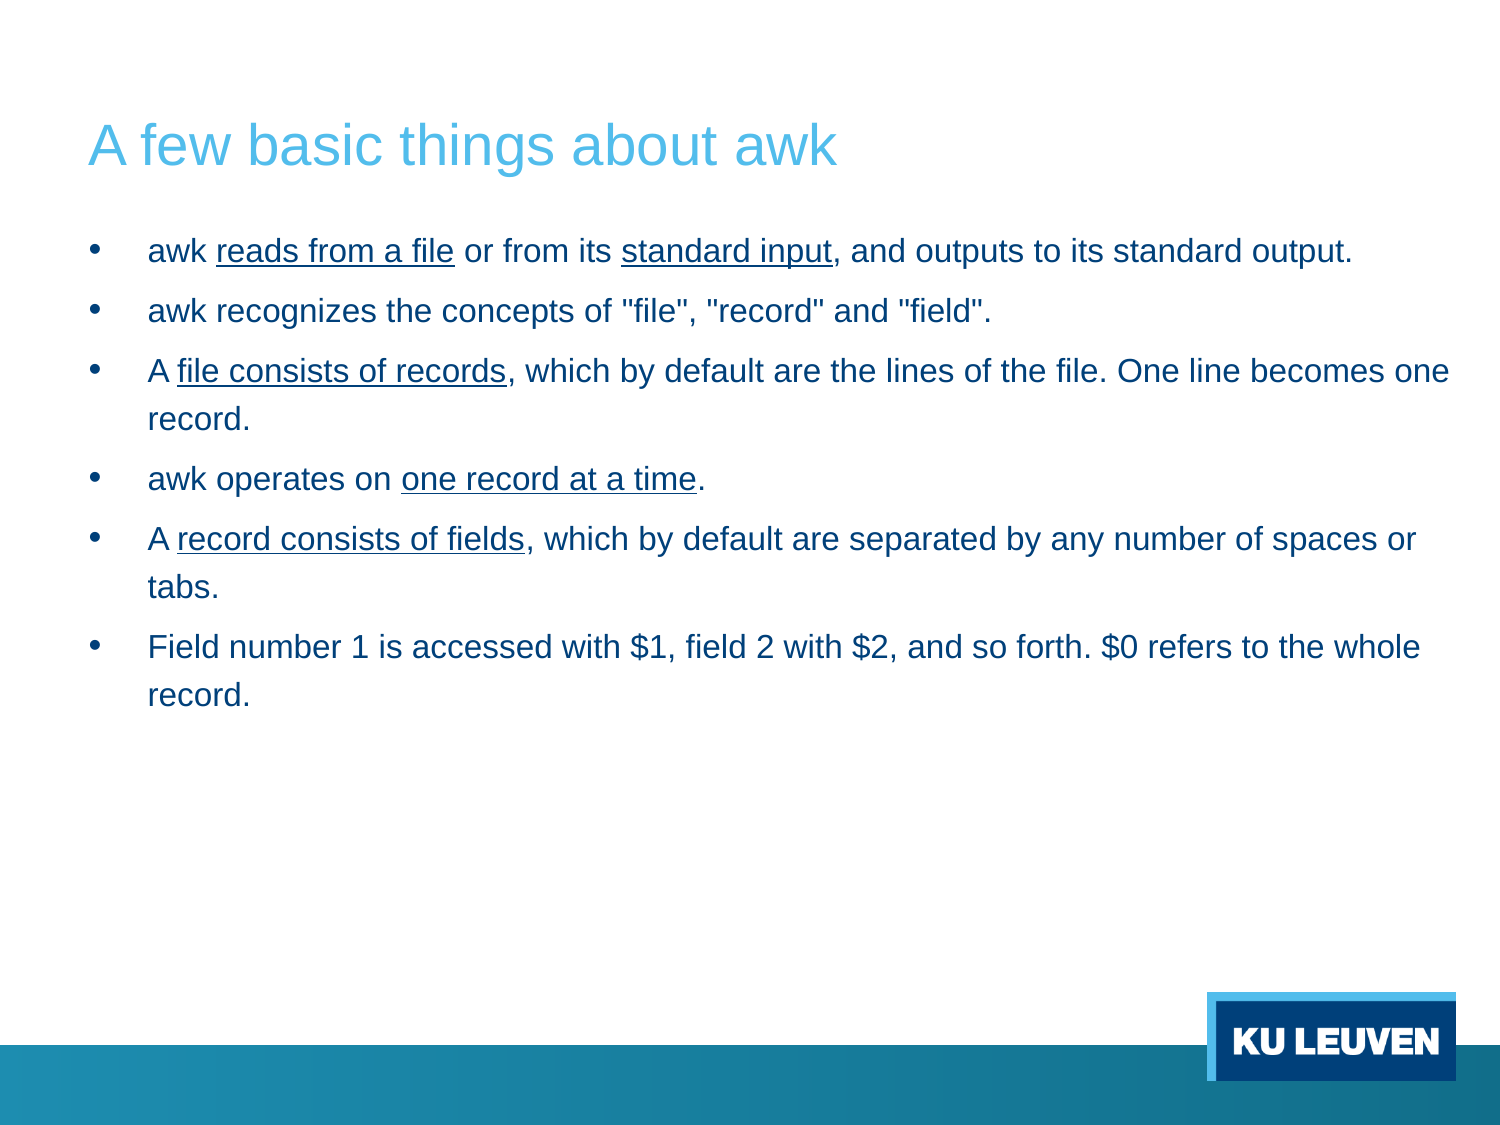

# A few basic things about awk
awk reads from a file or from its standard input, and outputs to its standard output.
awk recognizes the concepts of "file", "record" and "field".
A file consists of records, which by default are the lines of the file. One line becomes one record.
awk operates on one record at a time.
A record consists of fields, which by default are separated by any number of spaces or tabs.
Field number 1 is accessed with $1, field 2 with $2, and so forth. $0 refers to the whole record.